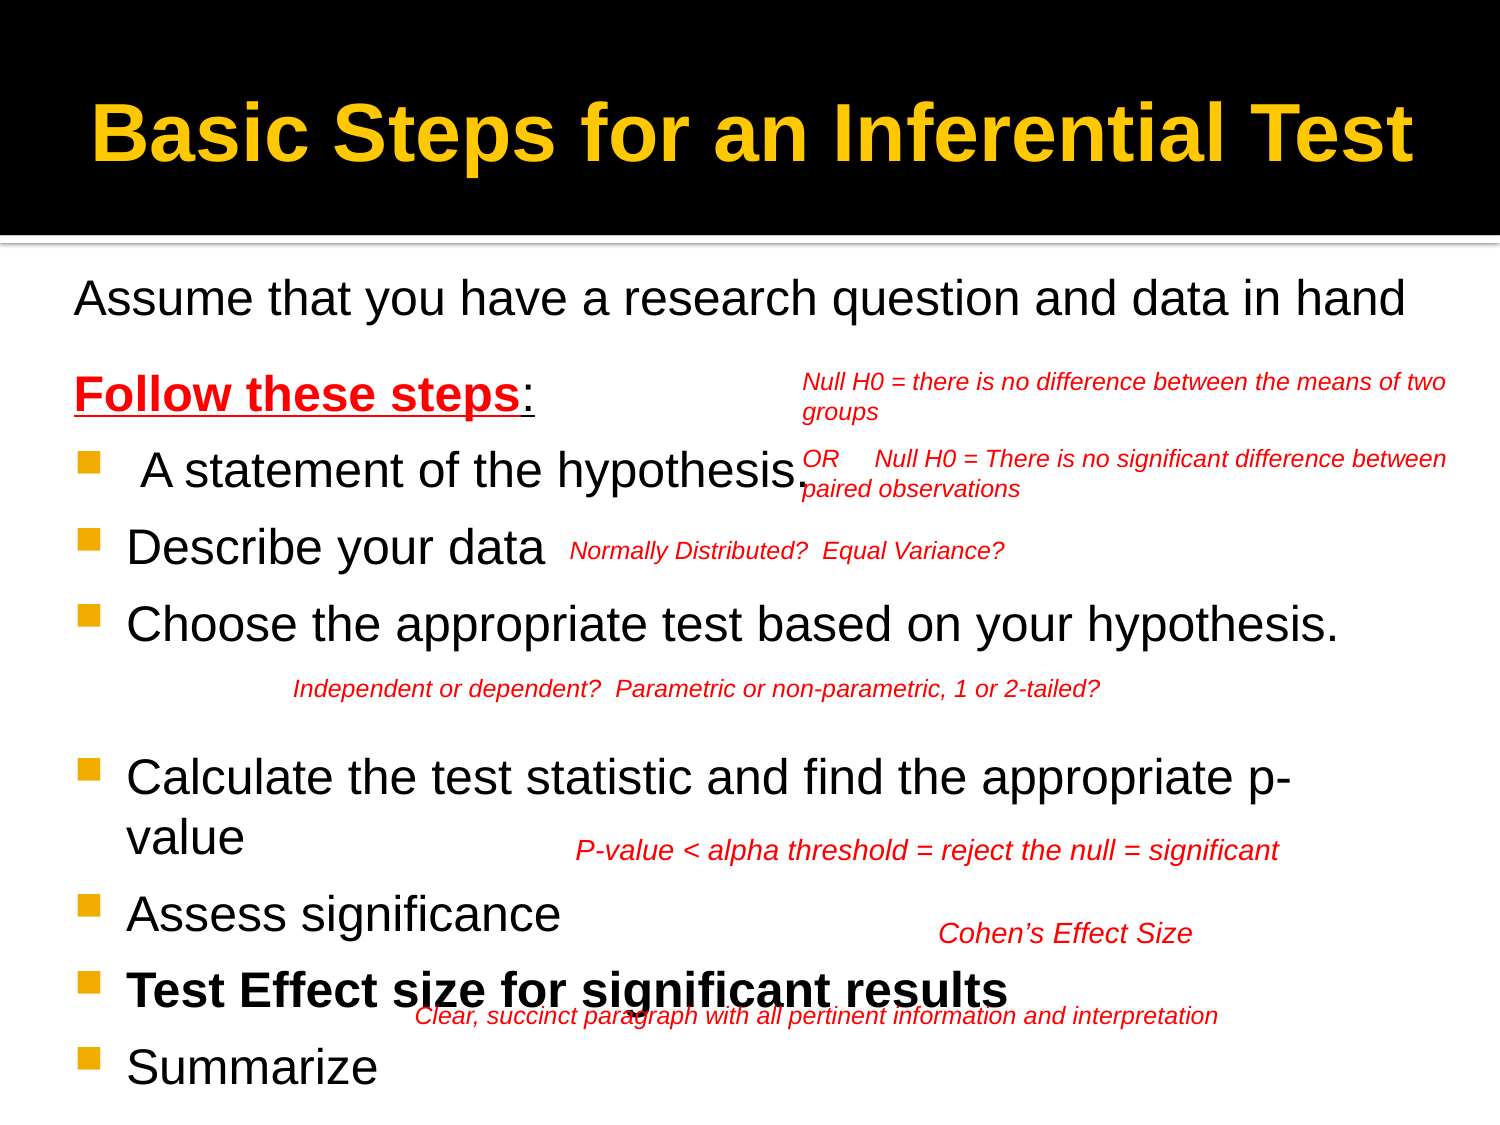

# Basic Steps for an Inferential Test
Assume that you have a research question and data in hand

Follow these steps:
 A statement of the hypothesis.
Describe your data
Choose the appropriate test based on your hypothesis.

Calculate the test statistic and find the appropriate p-value
Assess significance
Test Effect size for significant results
Summarize
Null H0 = there is no difference between the means of two groups
OR     Null H0 = There is no significant difference between paired observations
Normally Distributed?  Equal Variance?
Independent or dependent?  Parametric or non-parametric, 1 or 2-tailed?
P-value < alpha threshold = reject the null = significant
Cohen’s Effect Size
Clear, succinct paragraph with all pertinent information and interpretation